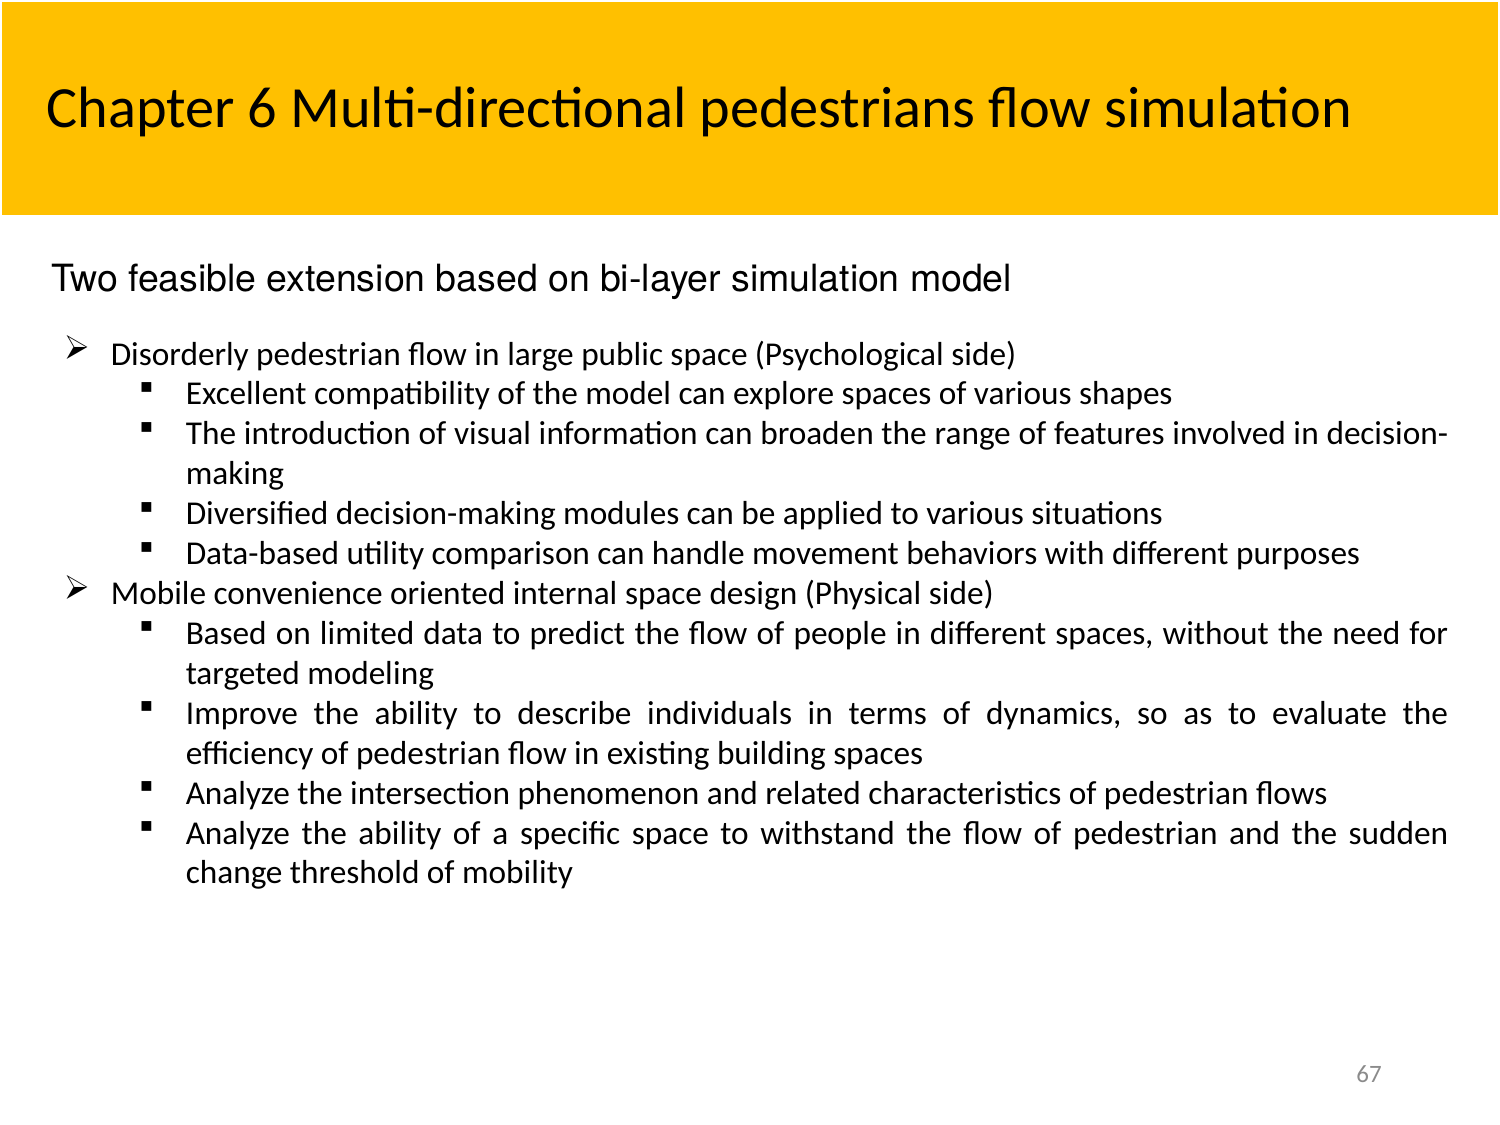

# Chapter 6 Multi-directional pedestrians flow simulation

Two feasible extension based on bi-layer simulation model
Disorderly pedestrian flow in large public space (Psychological side)
Excellent compatibility of the model can explore spaces of various shapes
The introduction of visual information can broaden the range of features involved in decision-making
Diversified decision-making modules can be applied to various situations
Data-based utility comparison can handle movement behaviors with different purposes
Mobile convenience oriented internal space design (Physical side)
Based on limited data to predict the flow of people in different spaces, without the need for targeted modeling
Improve the ability to describe individuals in terms of dynamics, so as to evaluate the efficiency of pedestrian flow in existing building spaces
Analyze the intersection phenomenon and related characteristics of pedestrian flows
Analyze the ability of a specific space to withstand the flow of pedestrian and the sudden change threshold of mobility

67